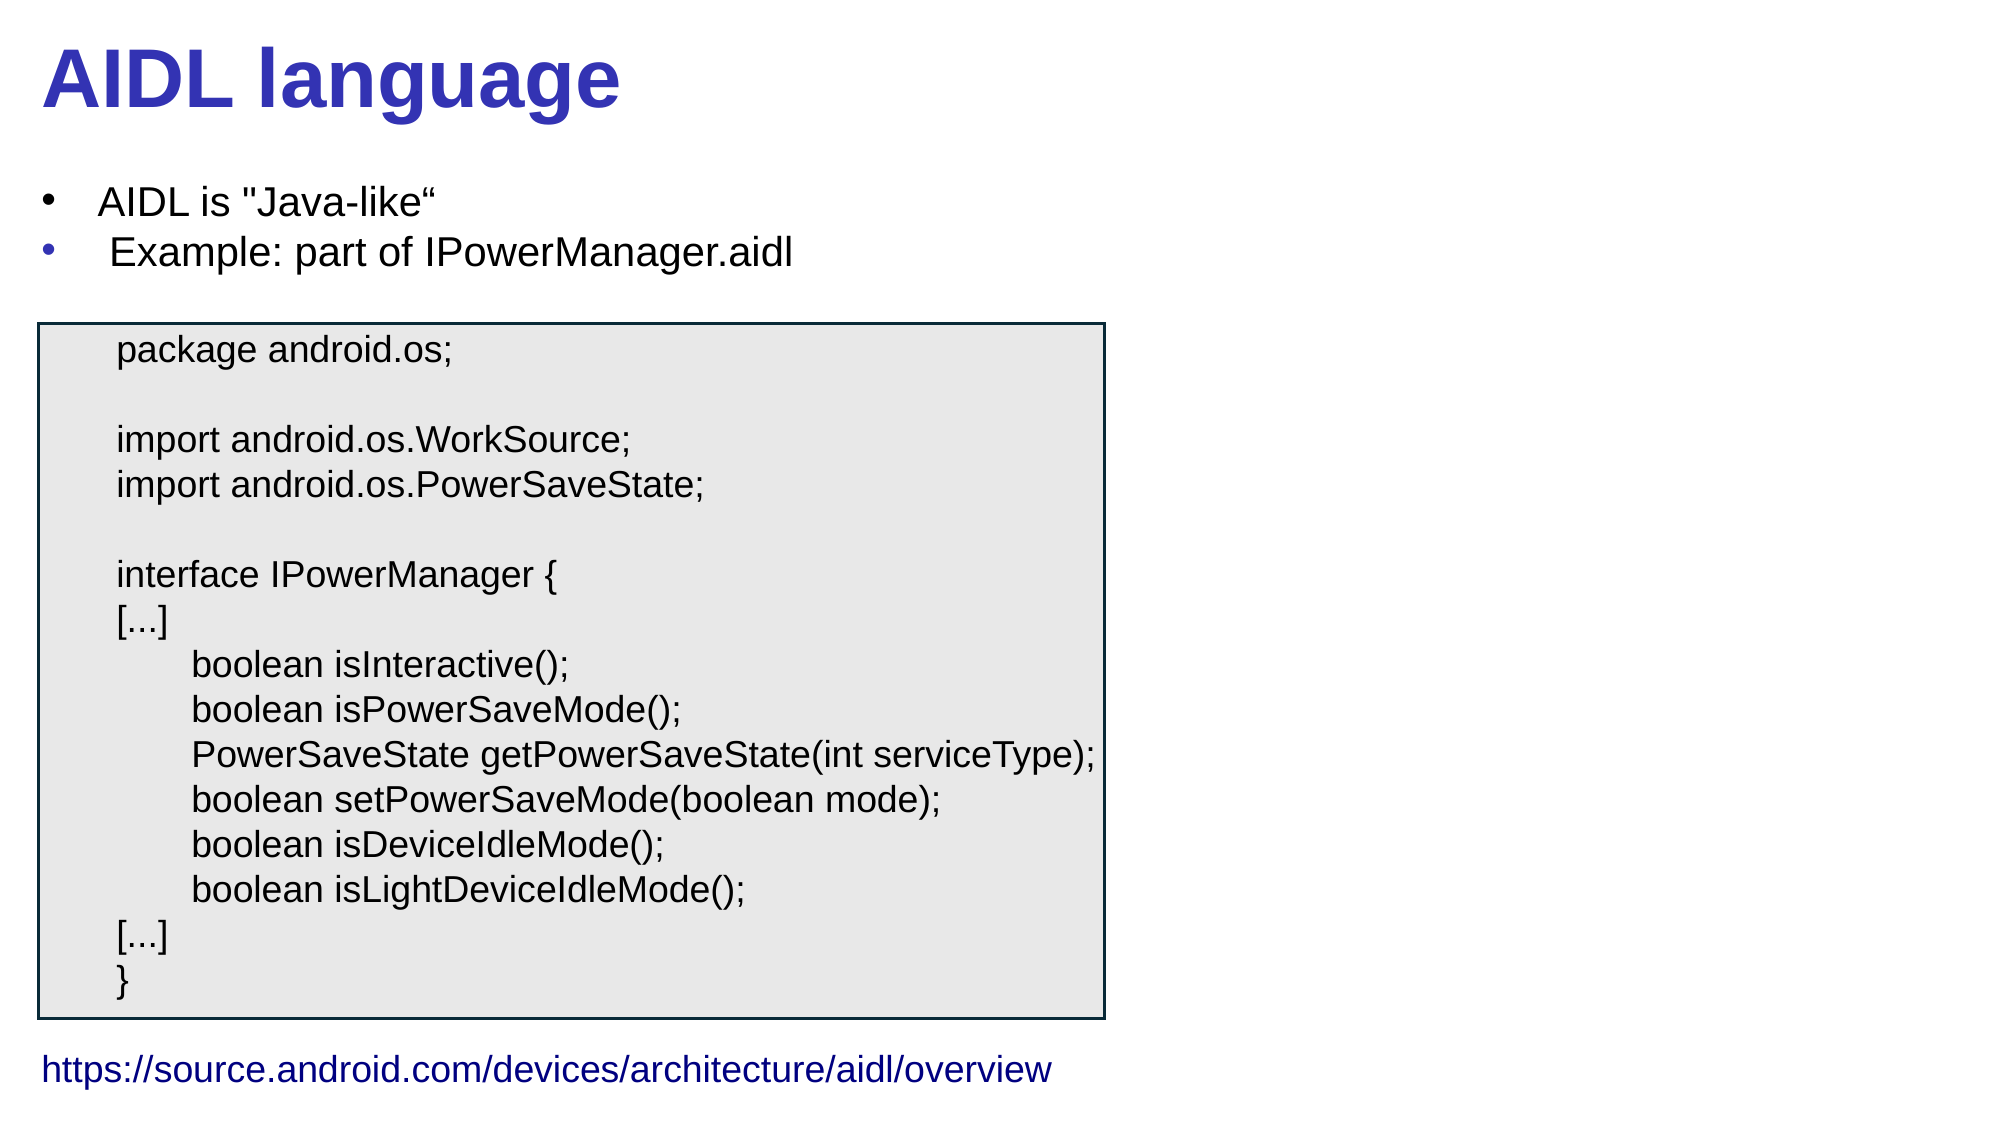

AIDL language

AIDL is "Java-like“
 Example: part of IPowerManager.aidl

package android.os;

import android.os.WorkSource;
import android.os.PowerSaveState;

interface IPowerManager {
[...]
boolean isInteractive();
boolean isPowerSaveMode();
PowerSaveState getPowerSaveState(int serviceType);
boolean setPowerSaveMode(boolean mode);
boolean isDeviceIdleMode();
boolean isLightDeviceIdleMode();
[...]
}
https://source.android.com/devices/architecture/aidl/overview